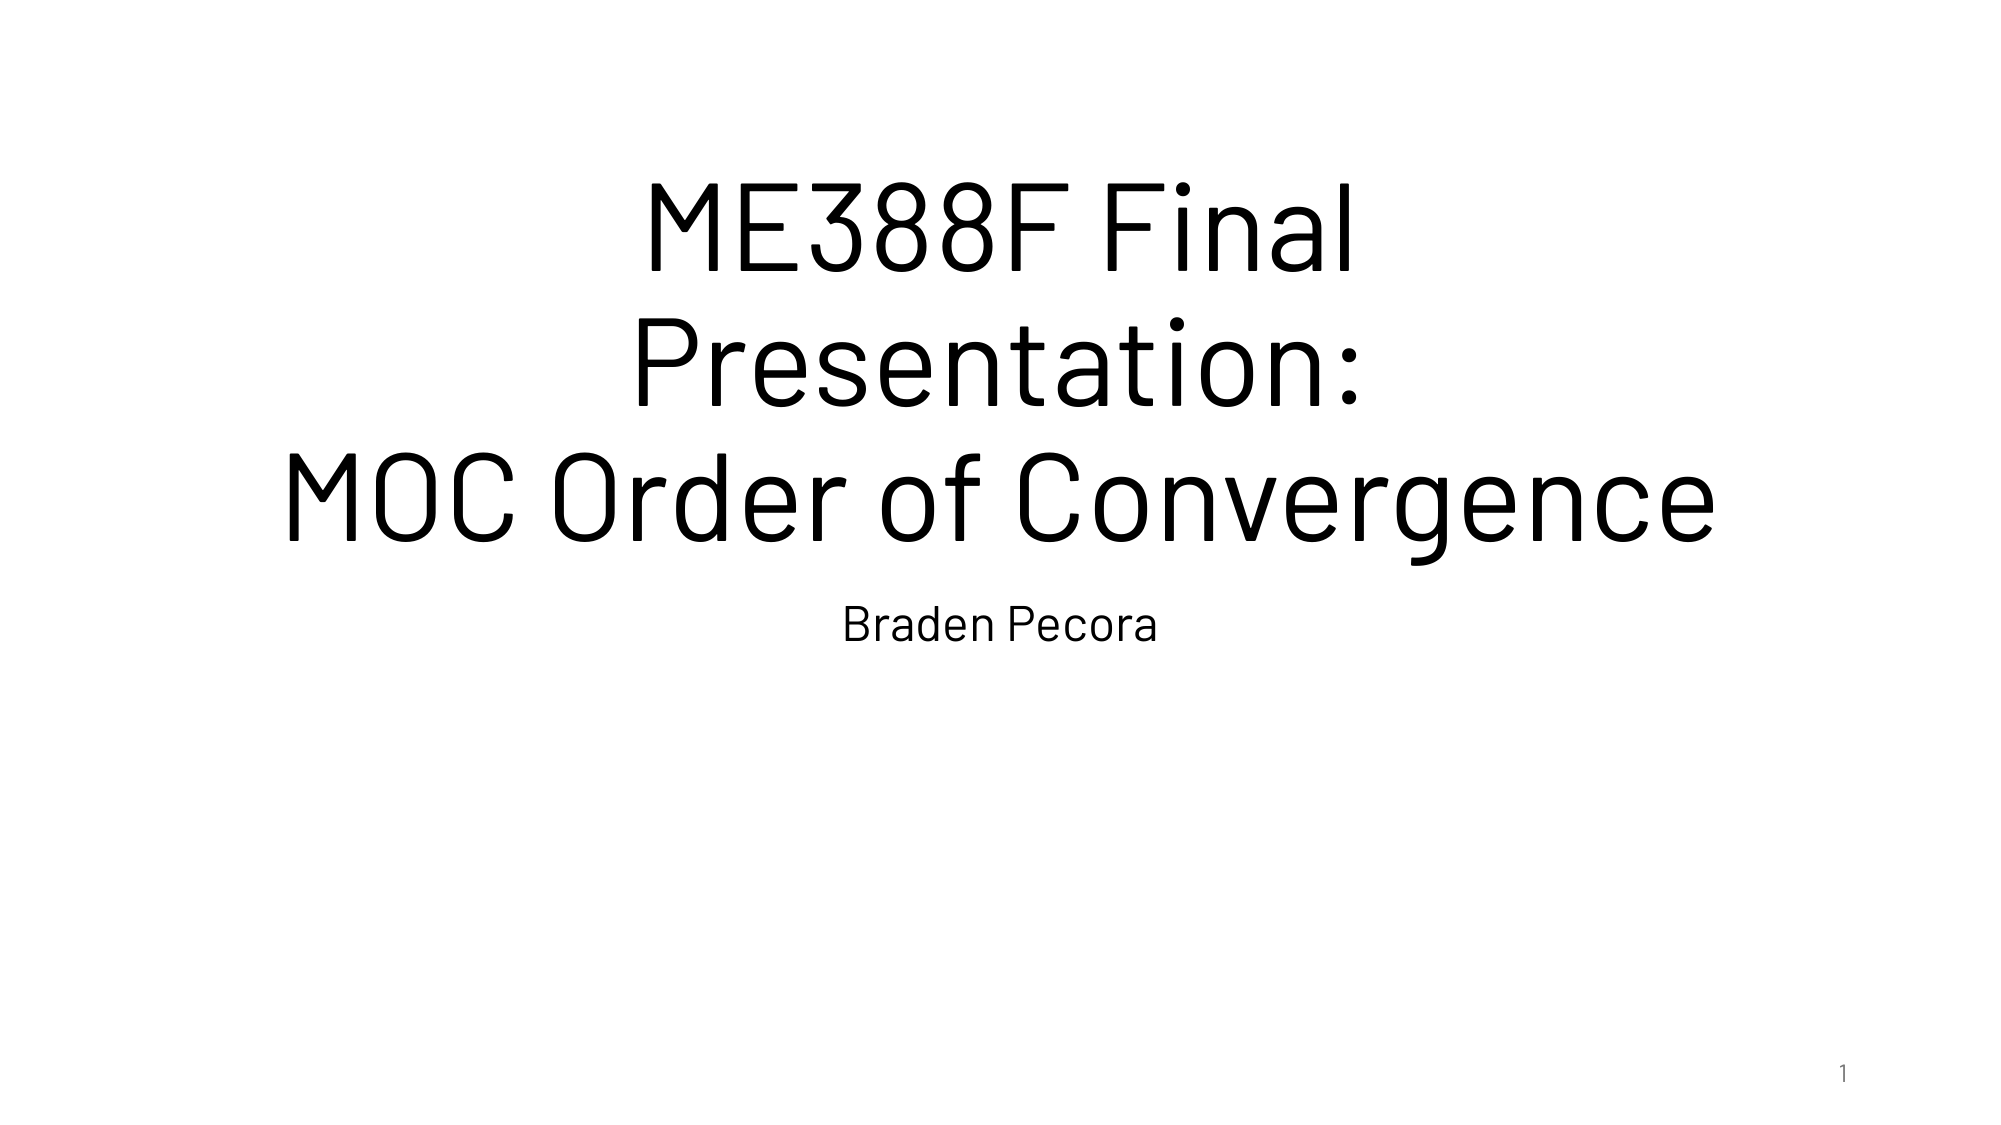

# ME388F Final Presentation: MOC Order of Convergence
Braden Pecora
1